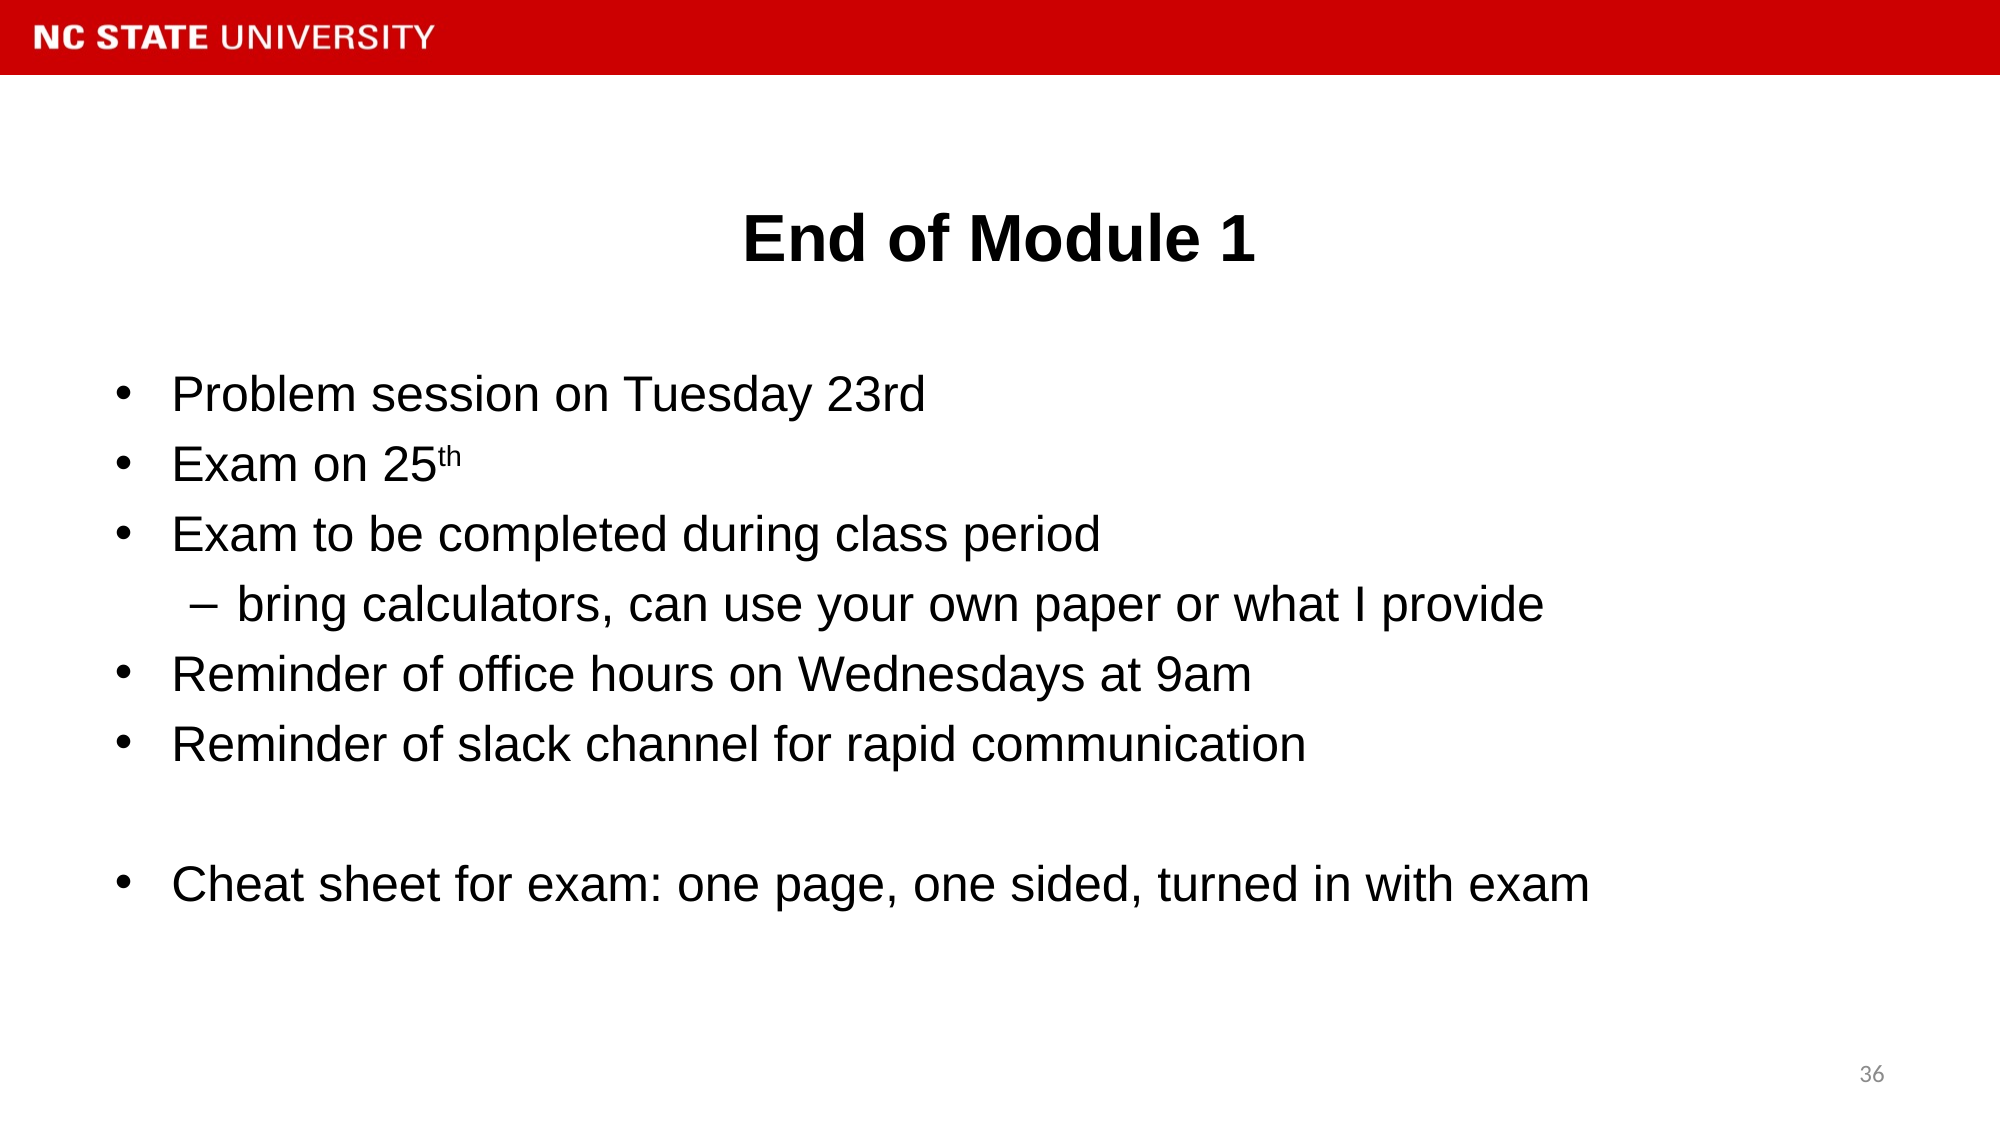

# End of Module 1
Problem session on Tuesday 23rd
Exam on 25th
Exam to be completed during class period
bring calculators, can use your own paper or what I provide
Reminder of office hours on Wednesdays at 9am
Reminder of slack channel for rapid communication

Cheat sheet for exam: one page, one sided, turned in with exam

36